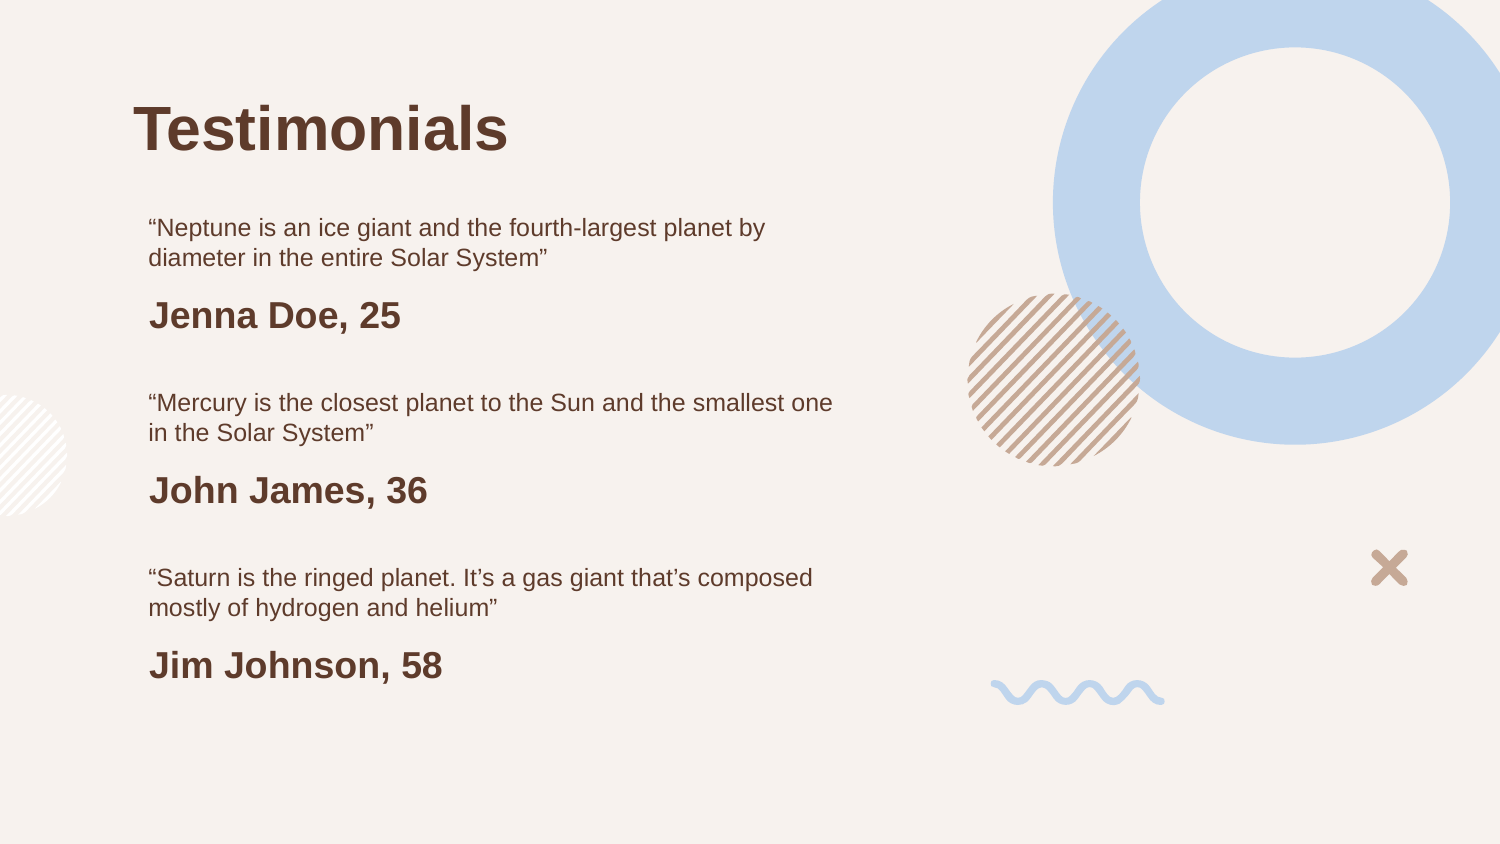

# Testimonials
“Neptune is an ice giant and the fourth-largest planet by diameter in the entire Solar System”
Jenna Doe, 25

“Mercury is the closest planet to the Sun and the smallest one in the Solar System”

John James, 36

“Saturn is the ringed planet. It’s a gas giant that’s composed mostly of hydrogen and helium”
Jim Johnson, 58